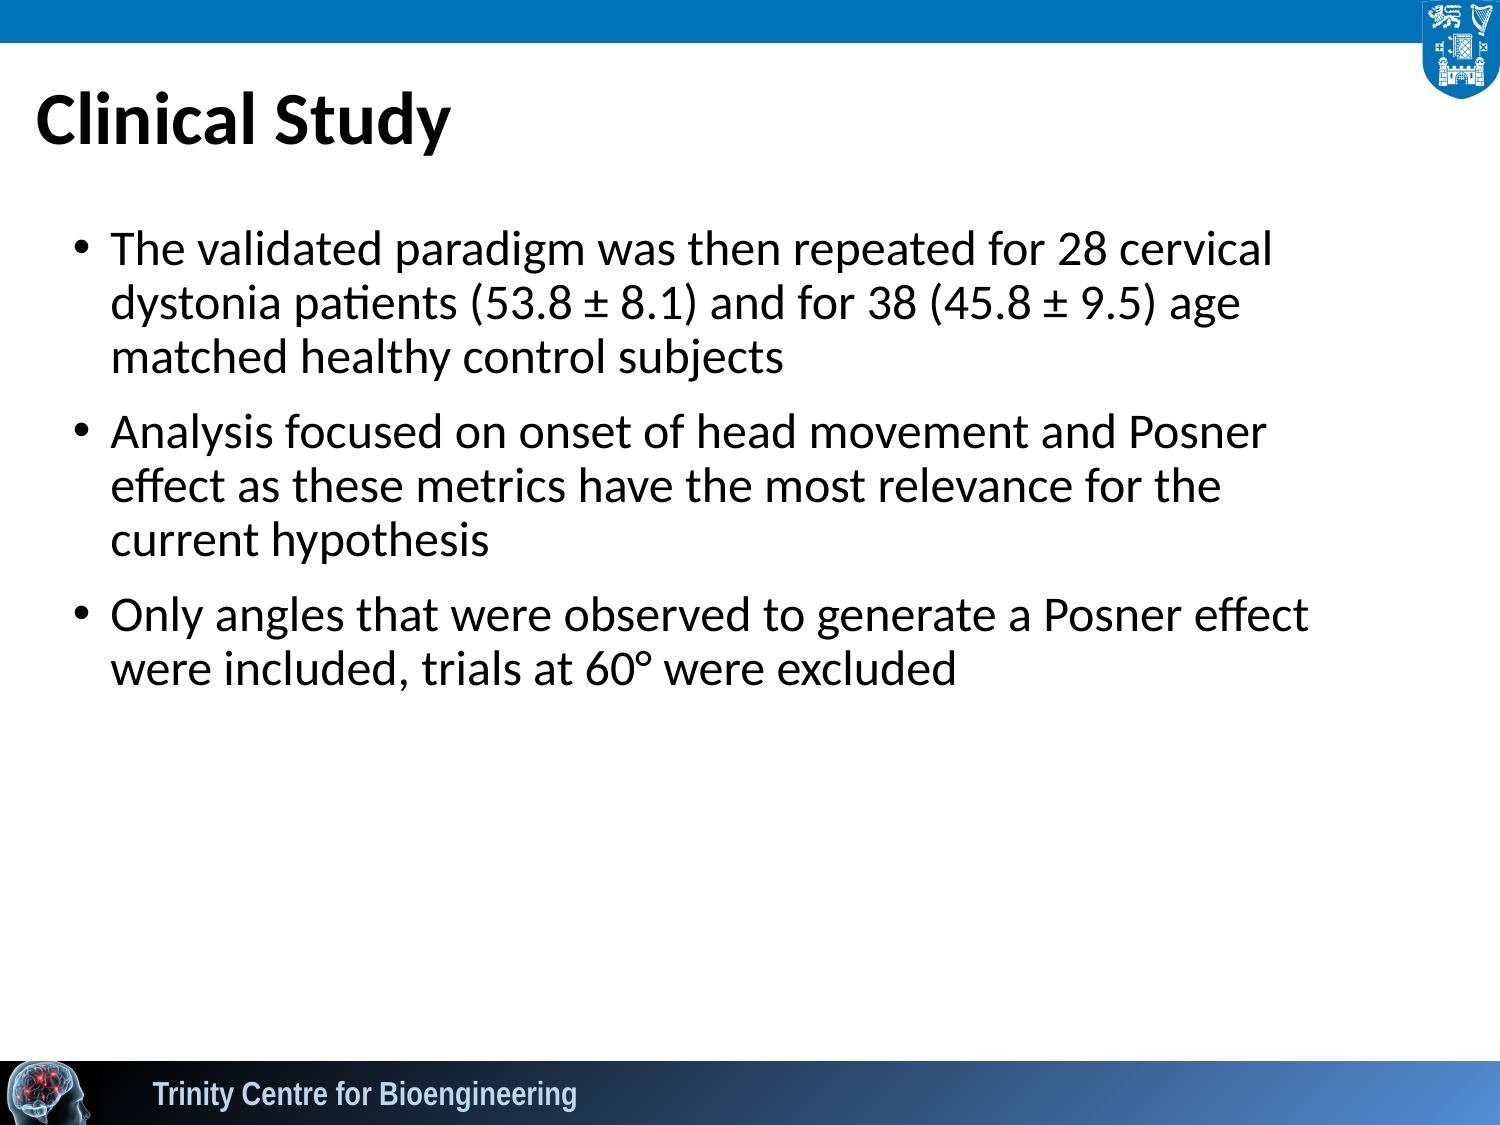

# Clinical Study
The validated paradigm was then repeated for 28 cervical dystonia patients (53.8 ± 8.1) and for 38 (45.8 ± 9.5) age matched healthy control subjects
Analysis focused on onset of head movement and Posner effect as these metrics have the most relevance for the current hypothesis
Only angles that were observed to generate a Posner effect were included, trials at 60° were excluded